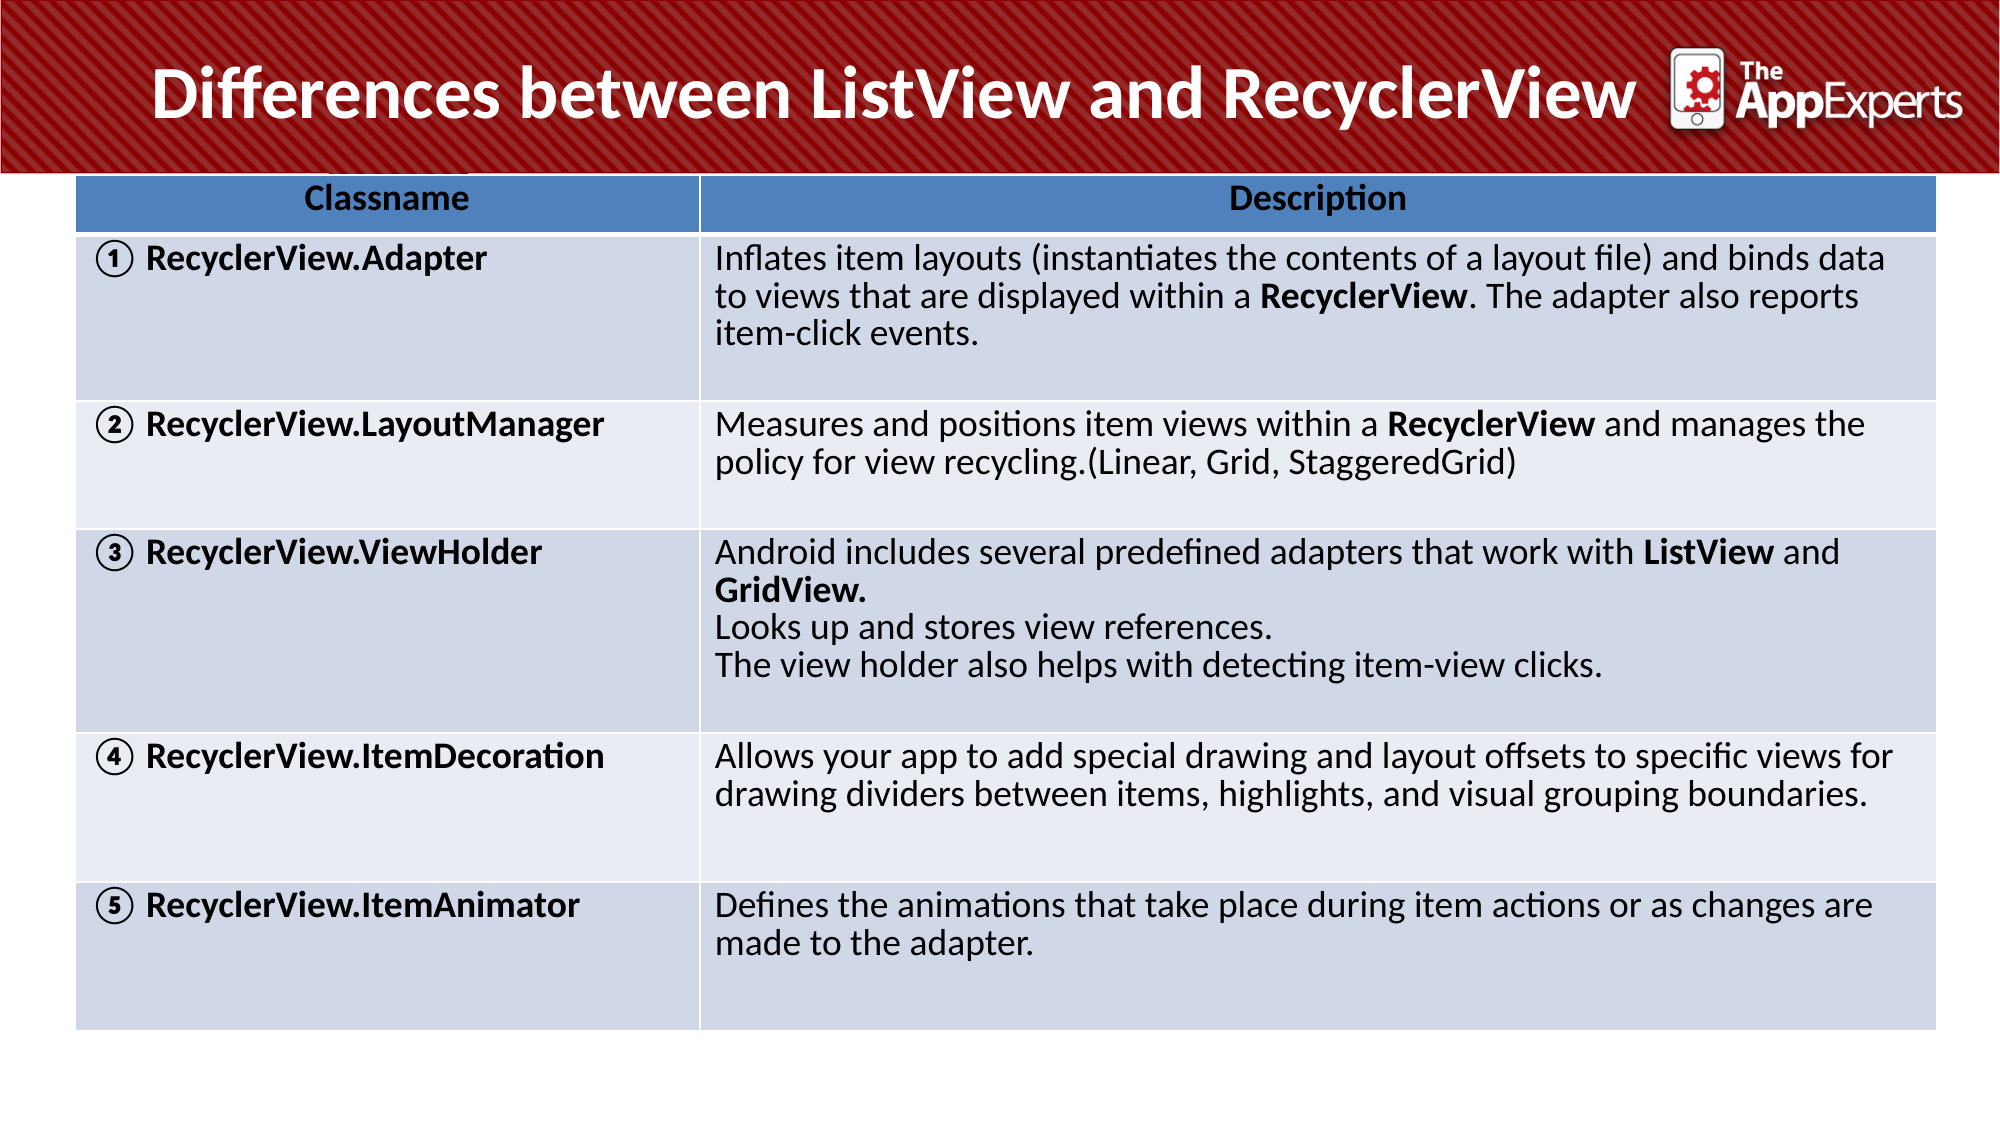

Differences between ListView and RecyclerView
| Classname | Description |
| --- | --- |
| RecyclerView.Adapter | Inflates item layouts (instantiates the contents of a layout file) and binds data to views that are displayed within a RecyclerView. The adapter also reports item-click events. |
| RecyclerView.LayoutManager | Measures and positions item views within a RecyclerView and manages the policy for view recycling.(Linear, Grid, StaggeredGrid) |
| RecyclerView.ViewHolder | Android includes several predefined adapters that work with ListView and GridView. Looks up and stores view references. The view holder also helps with detecting item-view clicks. |
| RecyclerView.ItemDecoration | Allows your app to add special drawing and layout offsets to specific views for drawing dividers between items, highlights, and visual grouping boundaries. |
| RecyclerView.ItemAnimator | Defines the animations that take place during item actions or as changes are made to the adapter. |